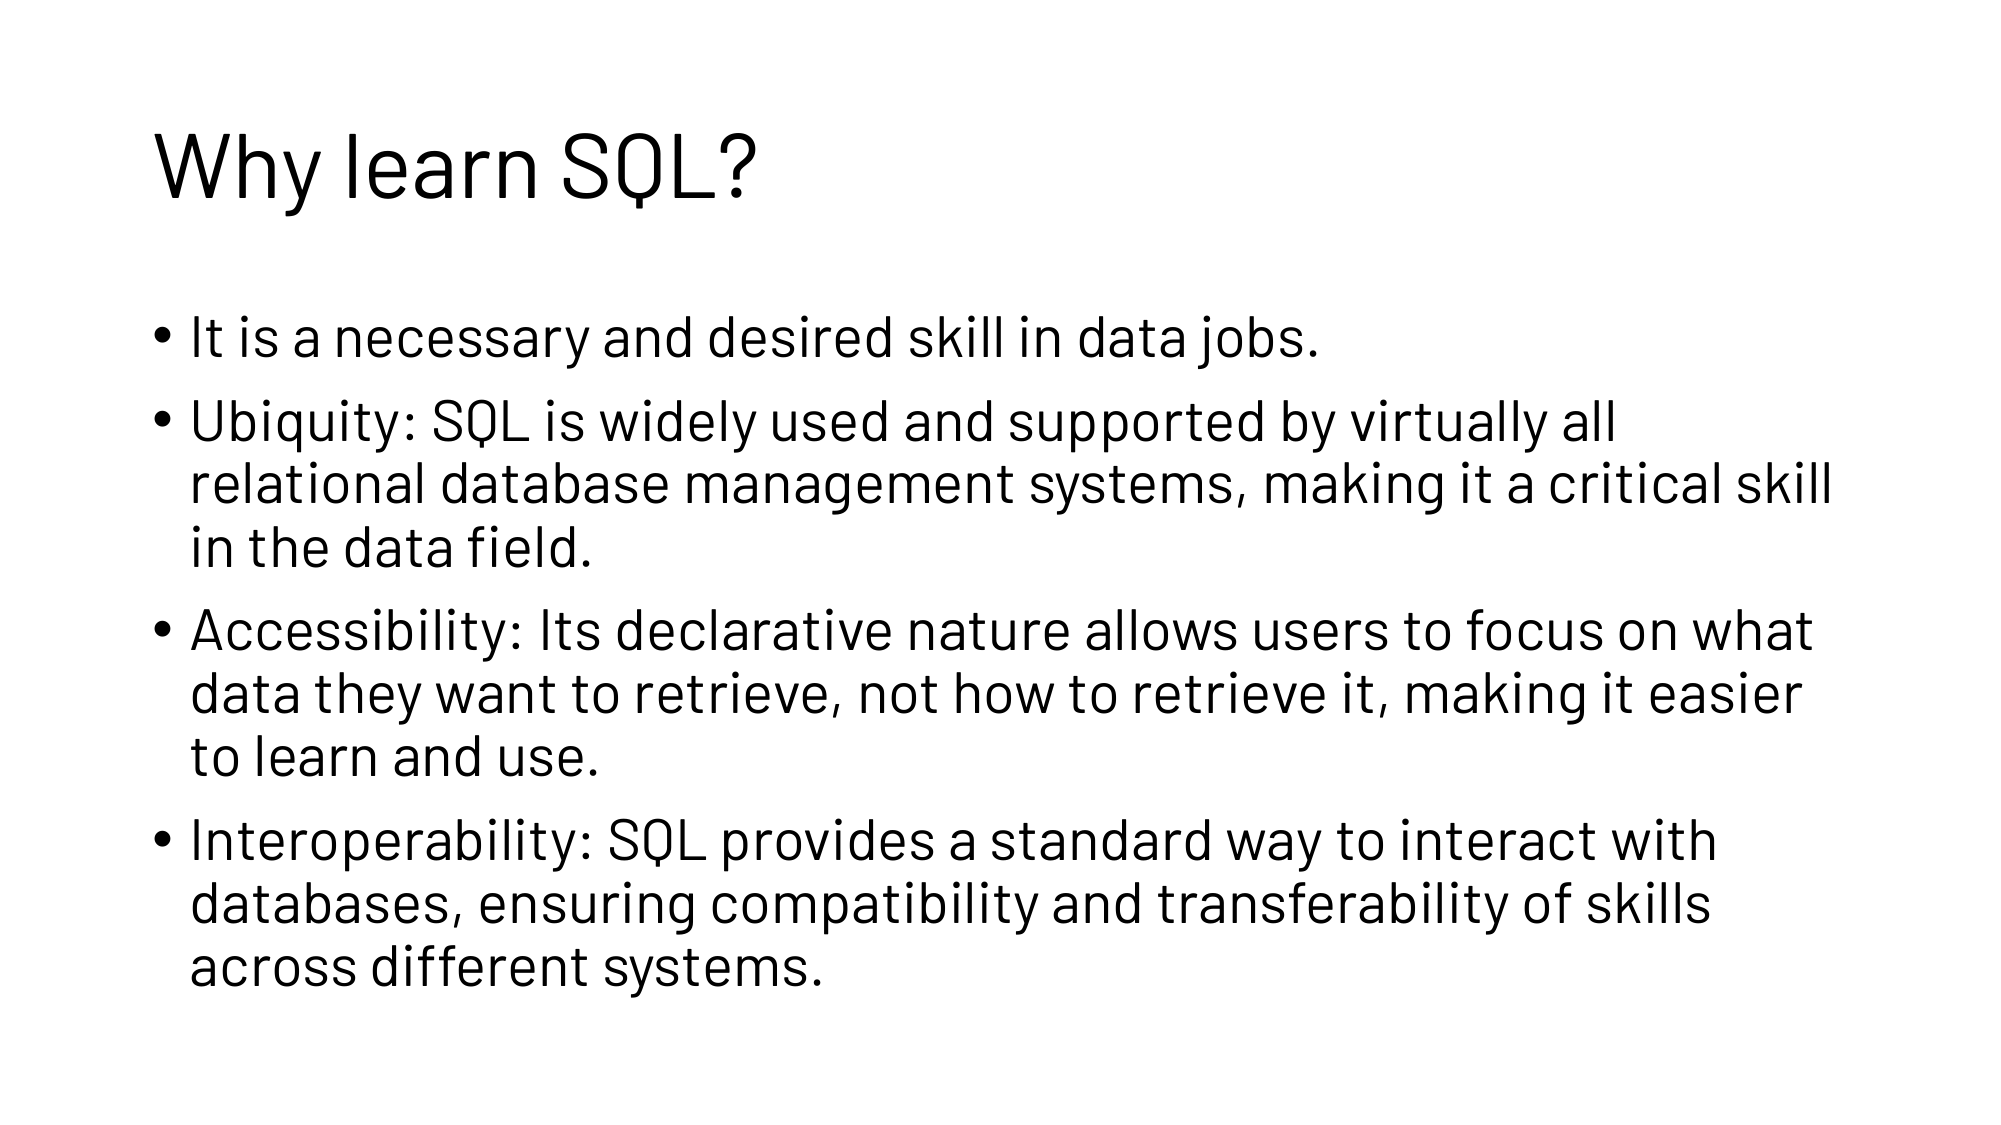

# Why learn SQL?
It is a necessary and desired skill in data jobs.
Ubiquity: SQL is widely used and supported by virtually all relational database management systems, making it a critical skill in the data field.
Accessibility: Its declarative nature allows users to focus on what data they want to retrieve, not how to retrieve it, making it easier to learn and use.
Interoperability: SQL provides a standard way to interact with databases, ensuring compatibility and transferability of skills across different systems.